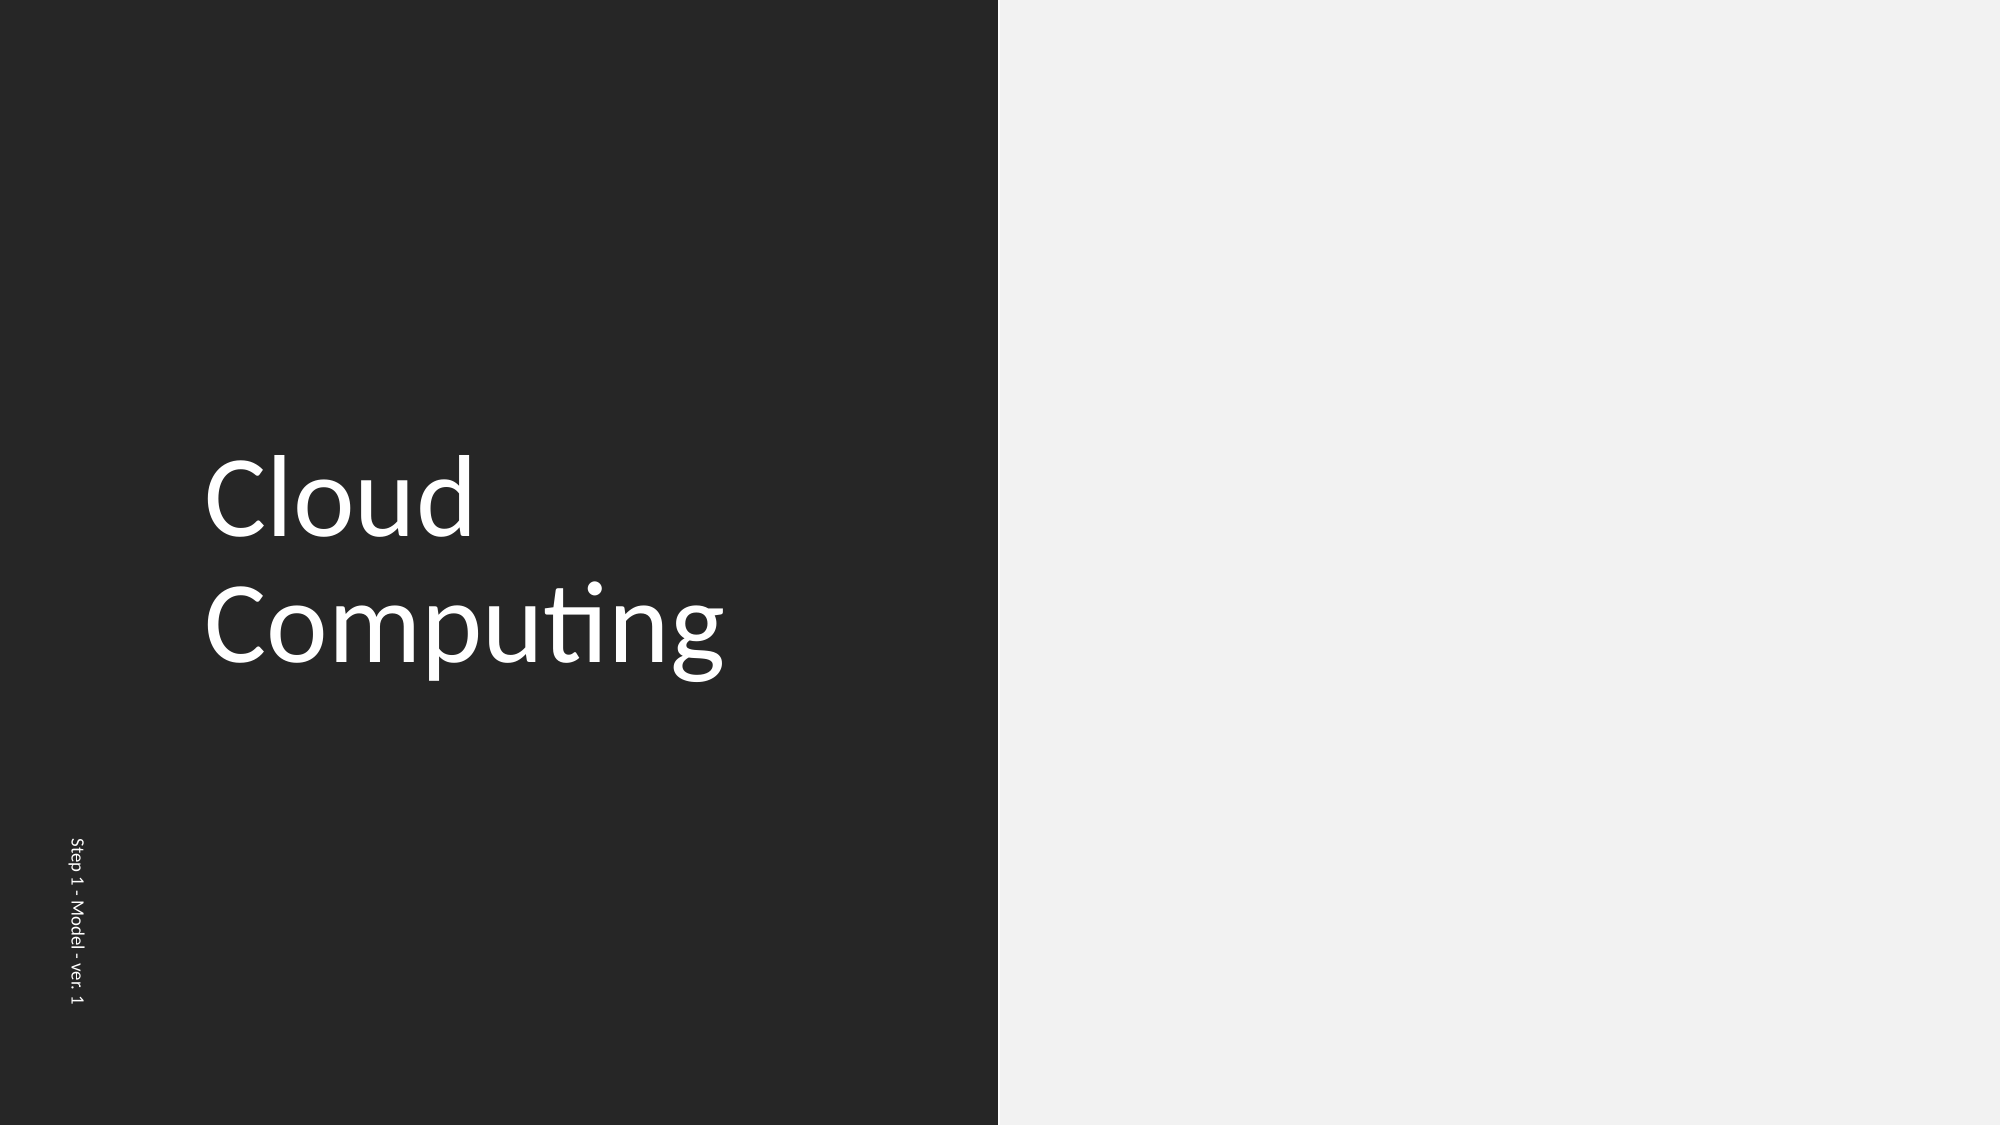

# Cloud Computing
Step 1 - Model - ver. 1